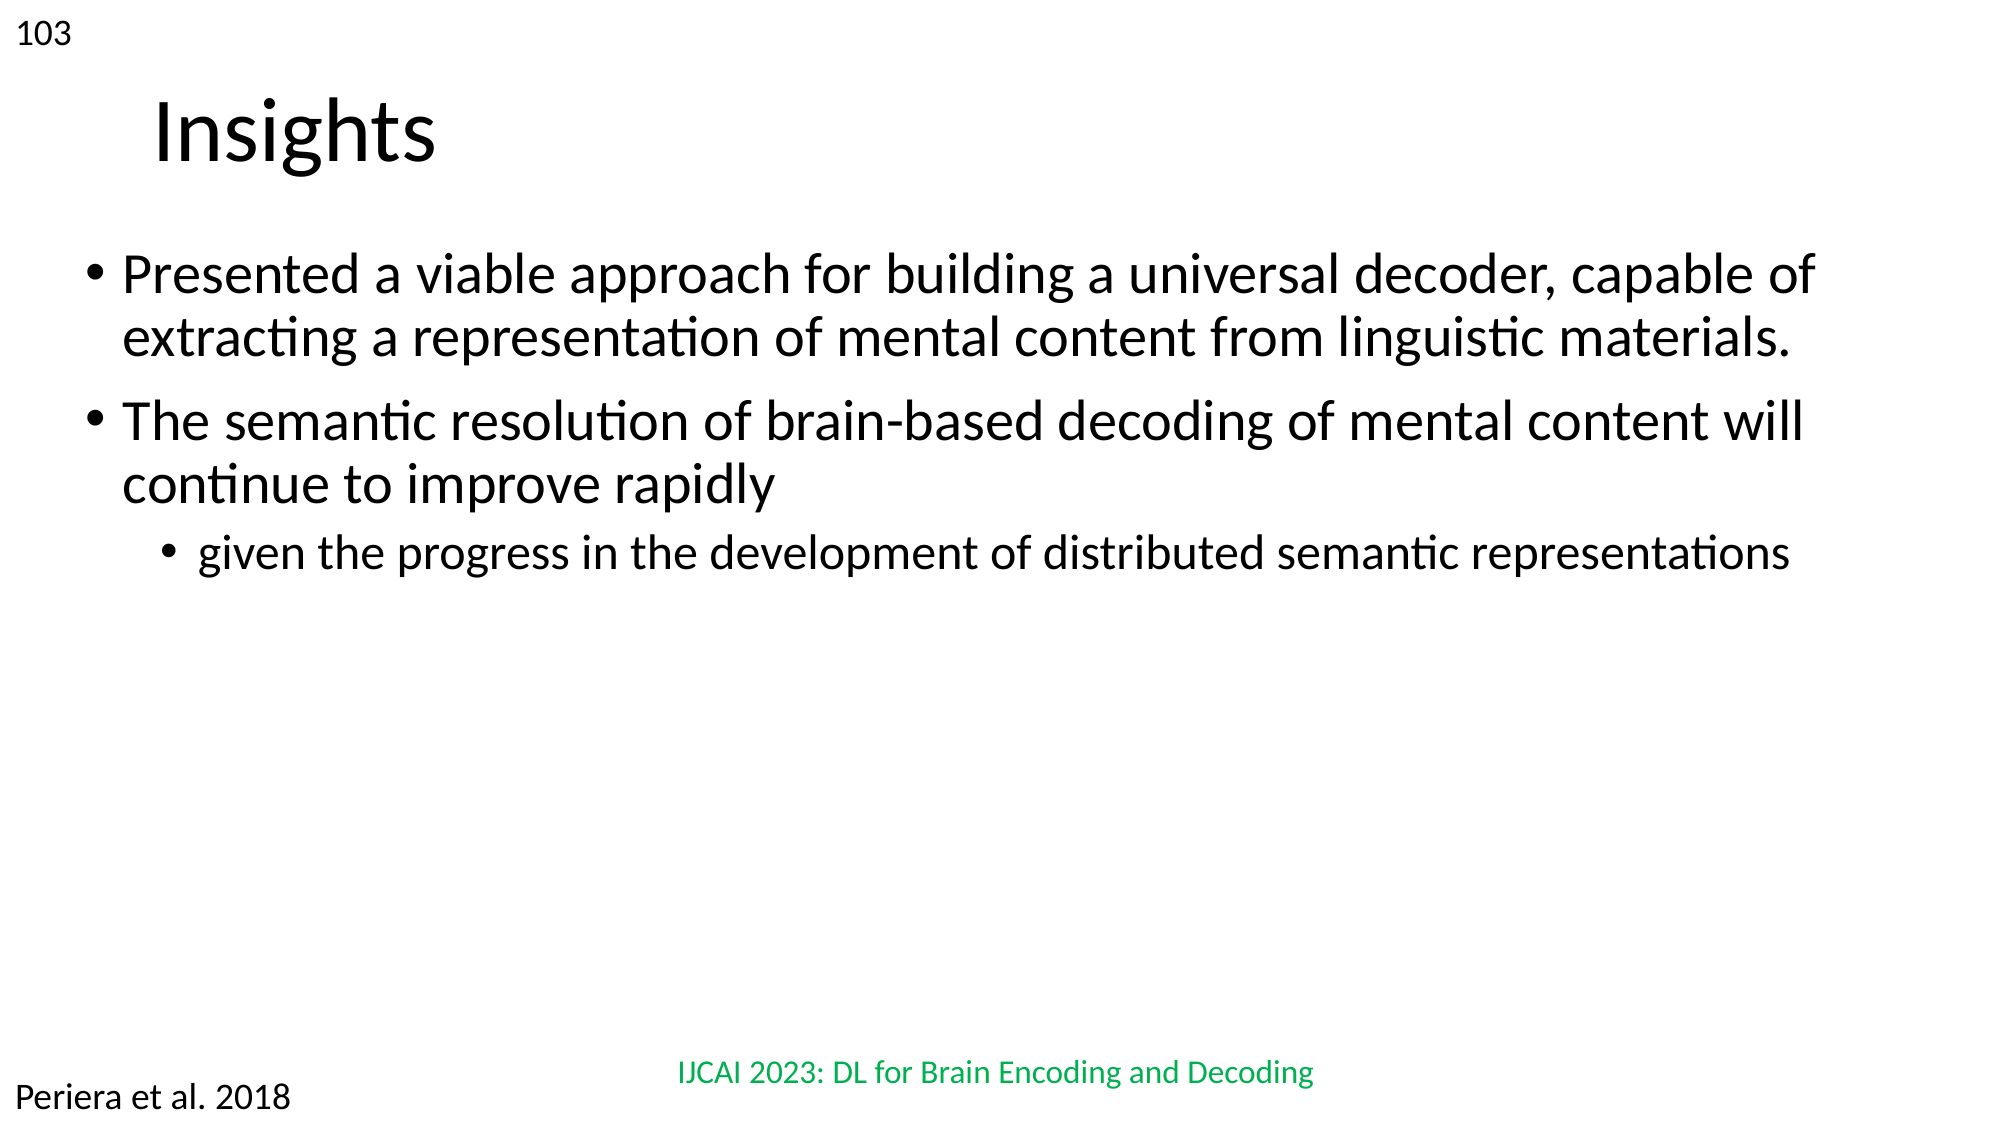

103
# Insights
Presented a viable approach for building a universal decoder, capable of extracting a representation of mental content from linguistic materials.
The semantic resolution of brain-based decoding of mental content will continue to improve rapidly
given the progress in the development of distributed semantic representations
IJCAI 2023: DL for Brain Encoding and Decoding
Periera et al. 2018